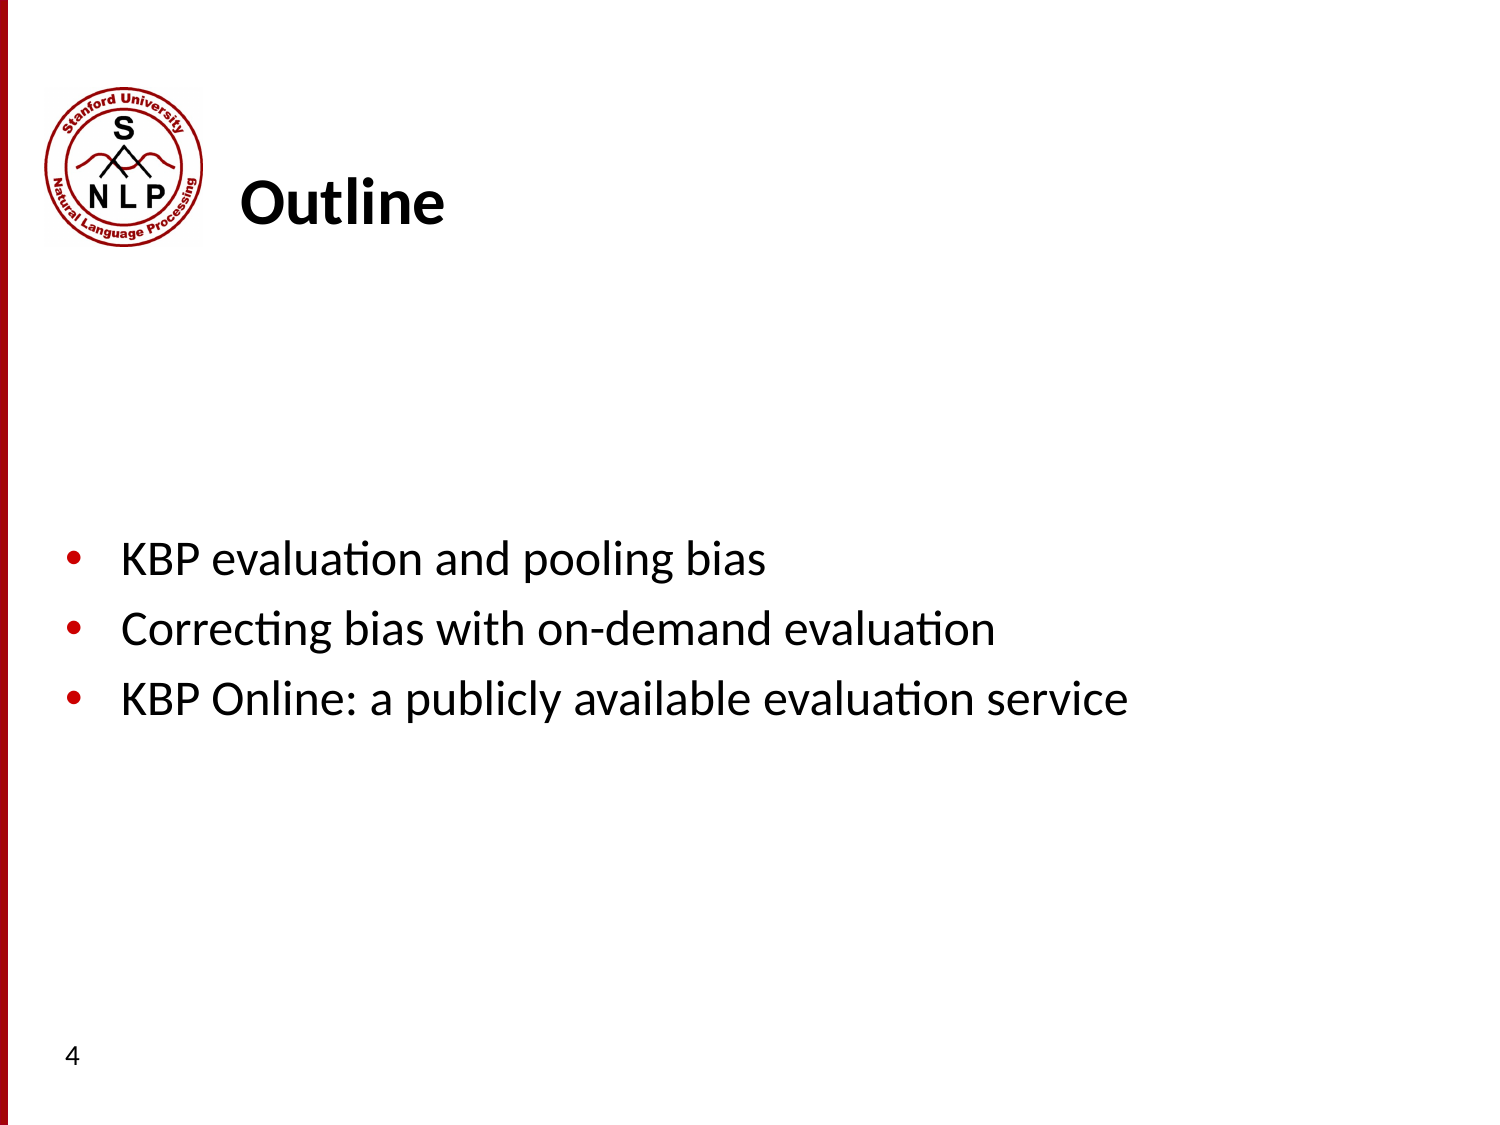

# Outline
KBP evaluation and pooling bias
Correcting bias with on-demand evaluation
KBP Online: a publicly available evaluation service

4